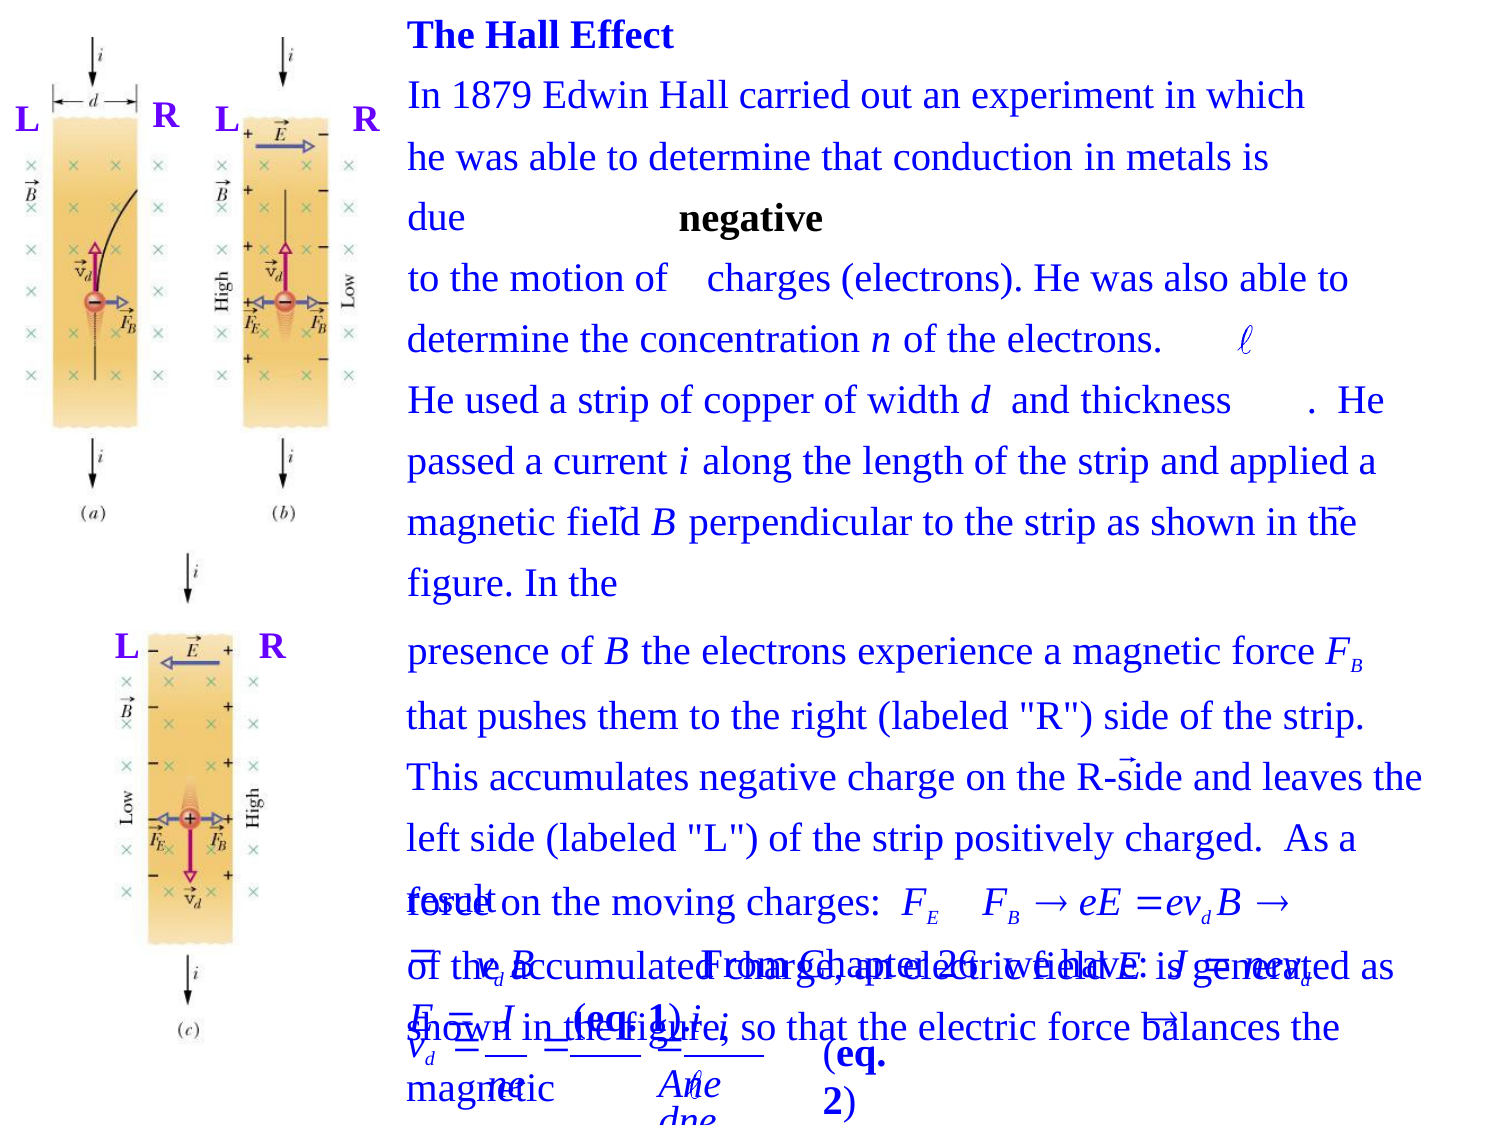

# The Hall Effect

In 1879 Edwin Hall carried out an experiment in which he was able to determine that conduction in metals is due
to the motion of	charges (electrons). He was also able to determine the concentration n of the electrons.
He used a strip of copper of width d  and thickness	.  He passed a current i along the length of the strip and applied a magnetic field B perpendicular to the strip as shown in the figure. In the
presence of B the electrons experience a magnetic force FB   that pushes them to the right (labeled "R") side of the strip.  This accumulates negative charge on the R-side and leaves the left side (labeled "L") of the strip positively charged.  As a result
of the accumulated charge, an electric field E is generated as  shown in the figure, so that the electric force balances the magnetic
R
L
L
R
negative

L
R

force on the moving charges:  FE   =

E =	(eq. 1).
FB
→ eE =	→

we have:  J = nevd   →
evd B
vd B
From Chapter 26
J	i
vd   =	=	=
ne	Ane	dne
i
(eq. 2)